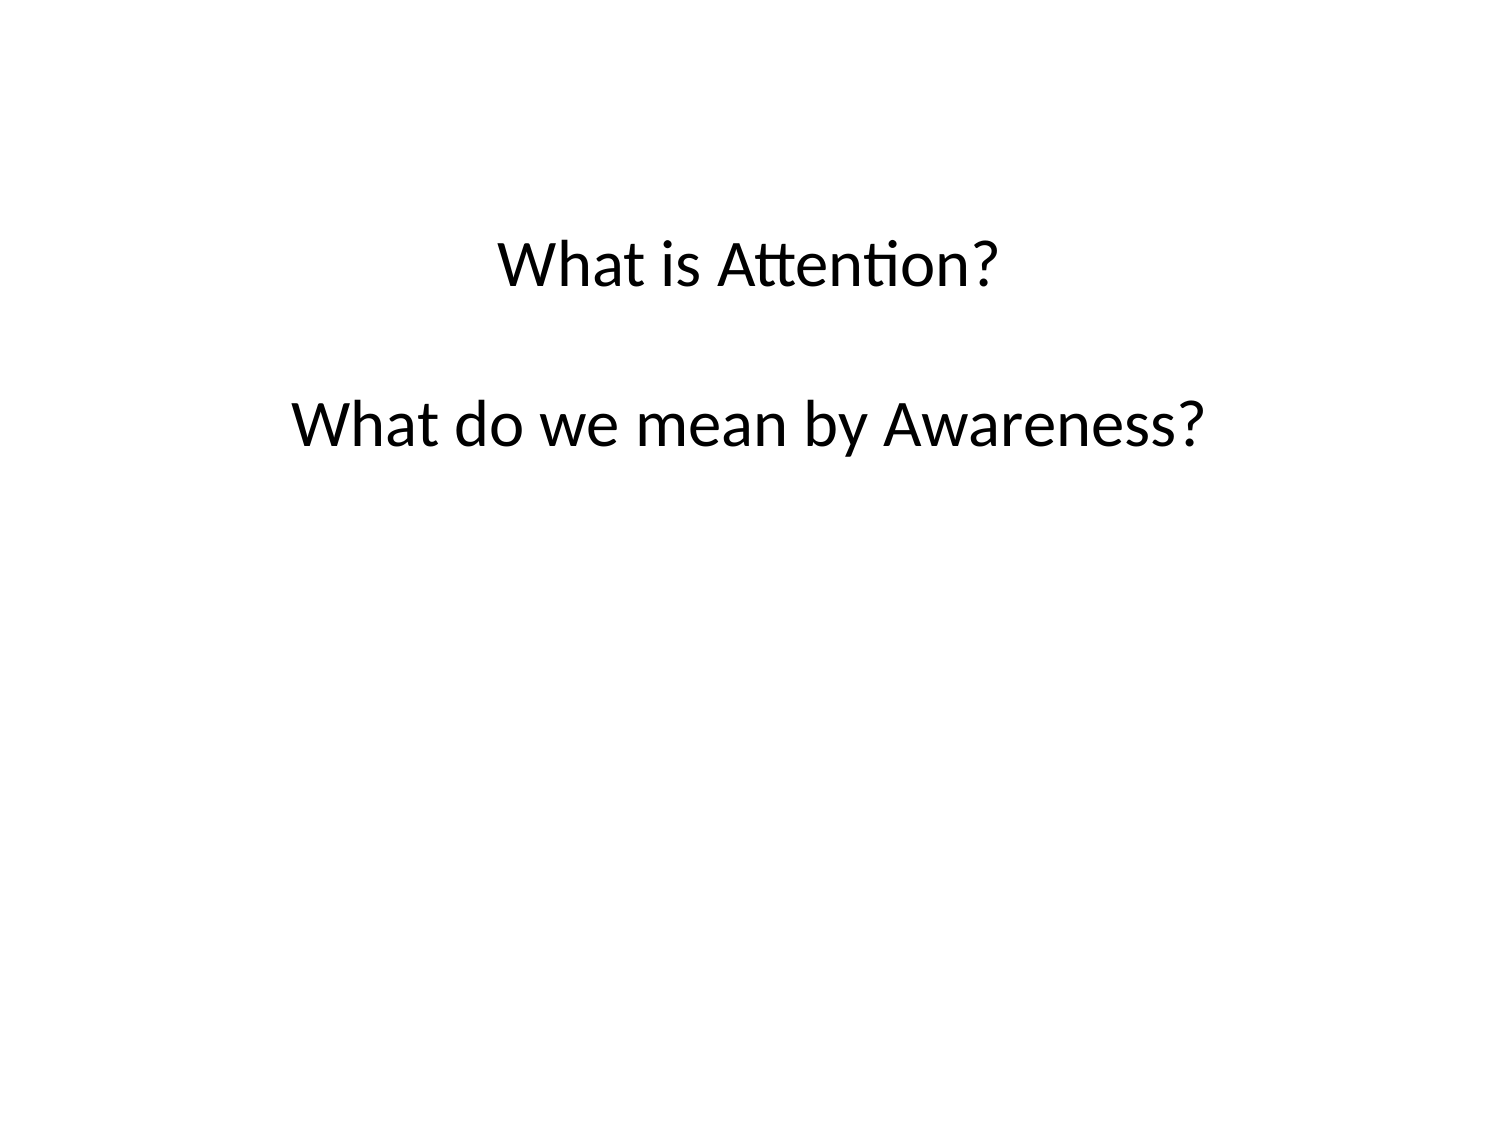

What is Attention?

What do we mean by Awareness?